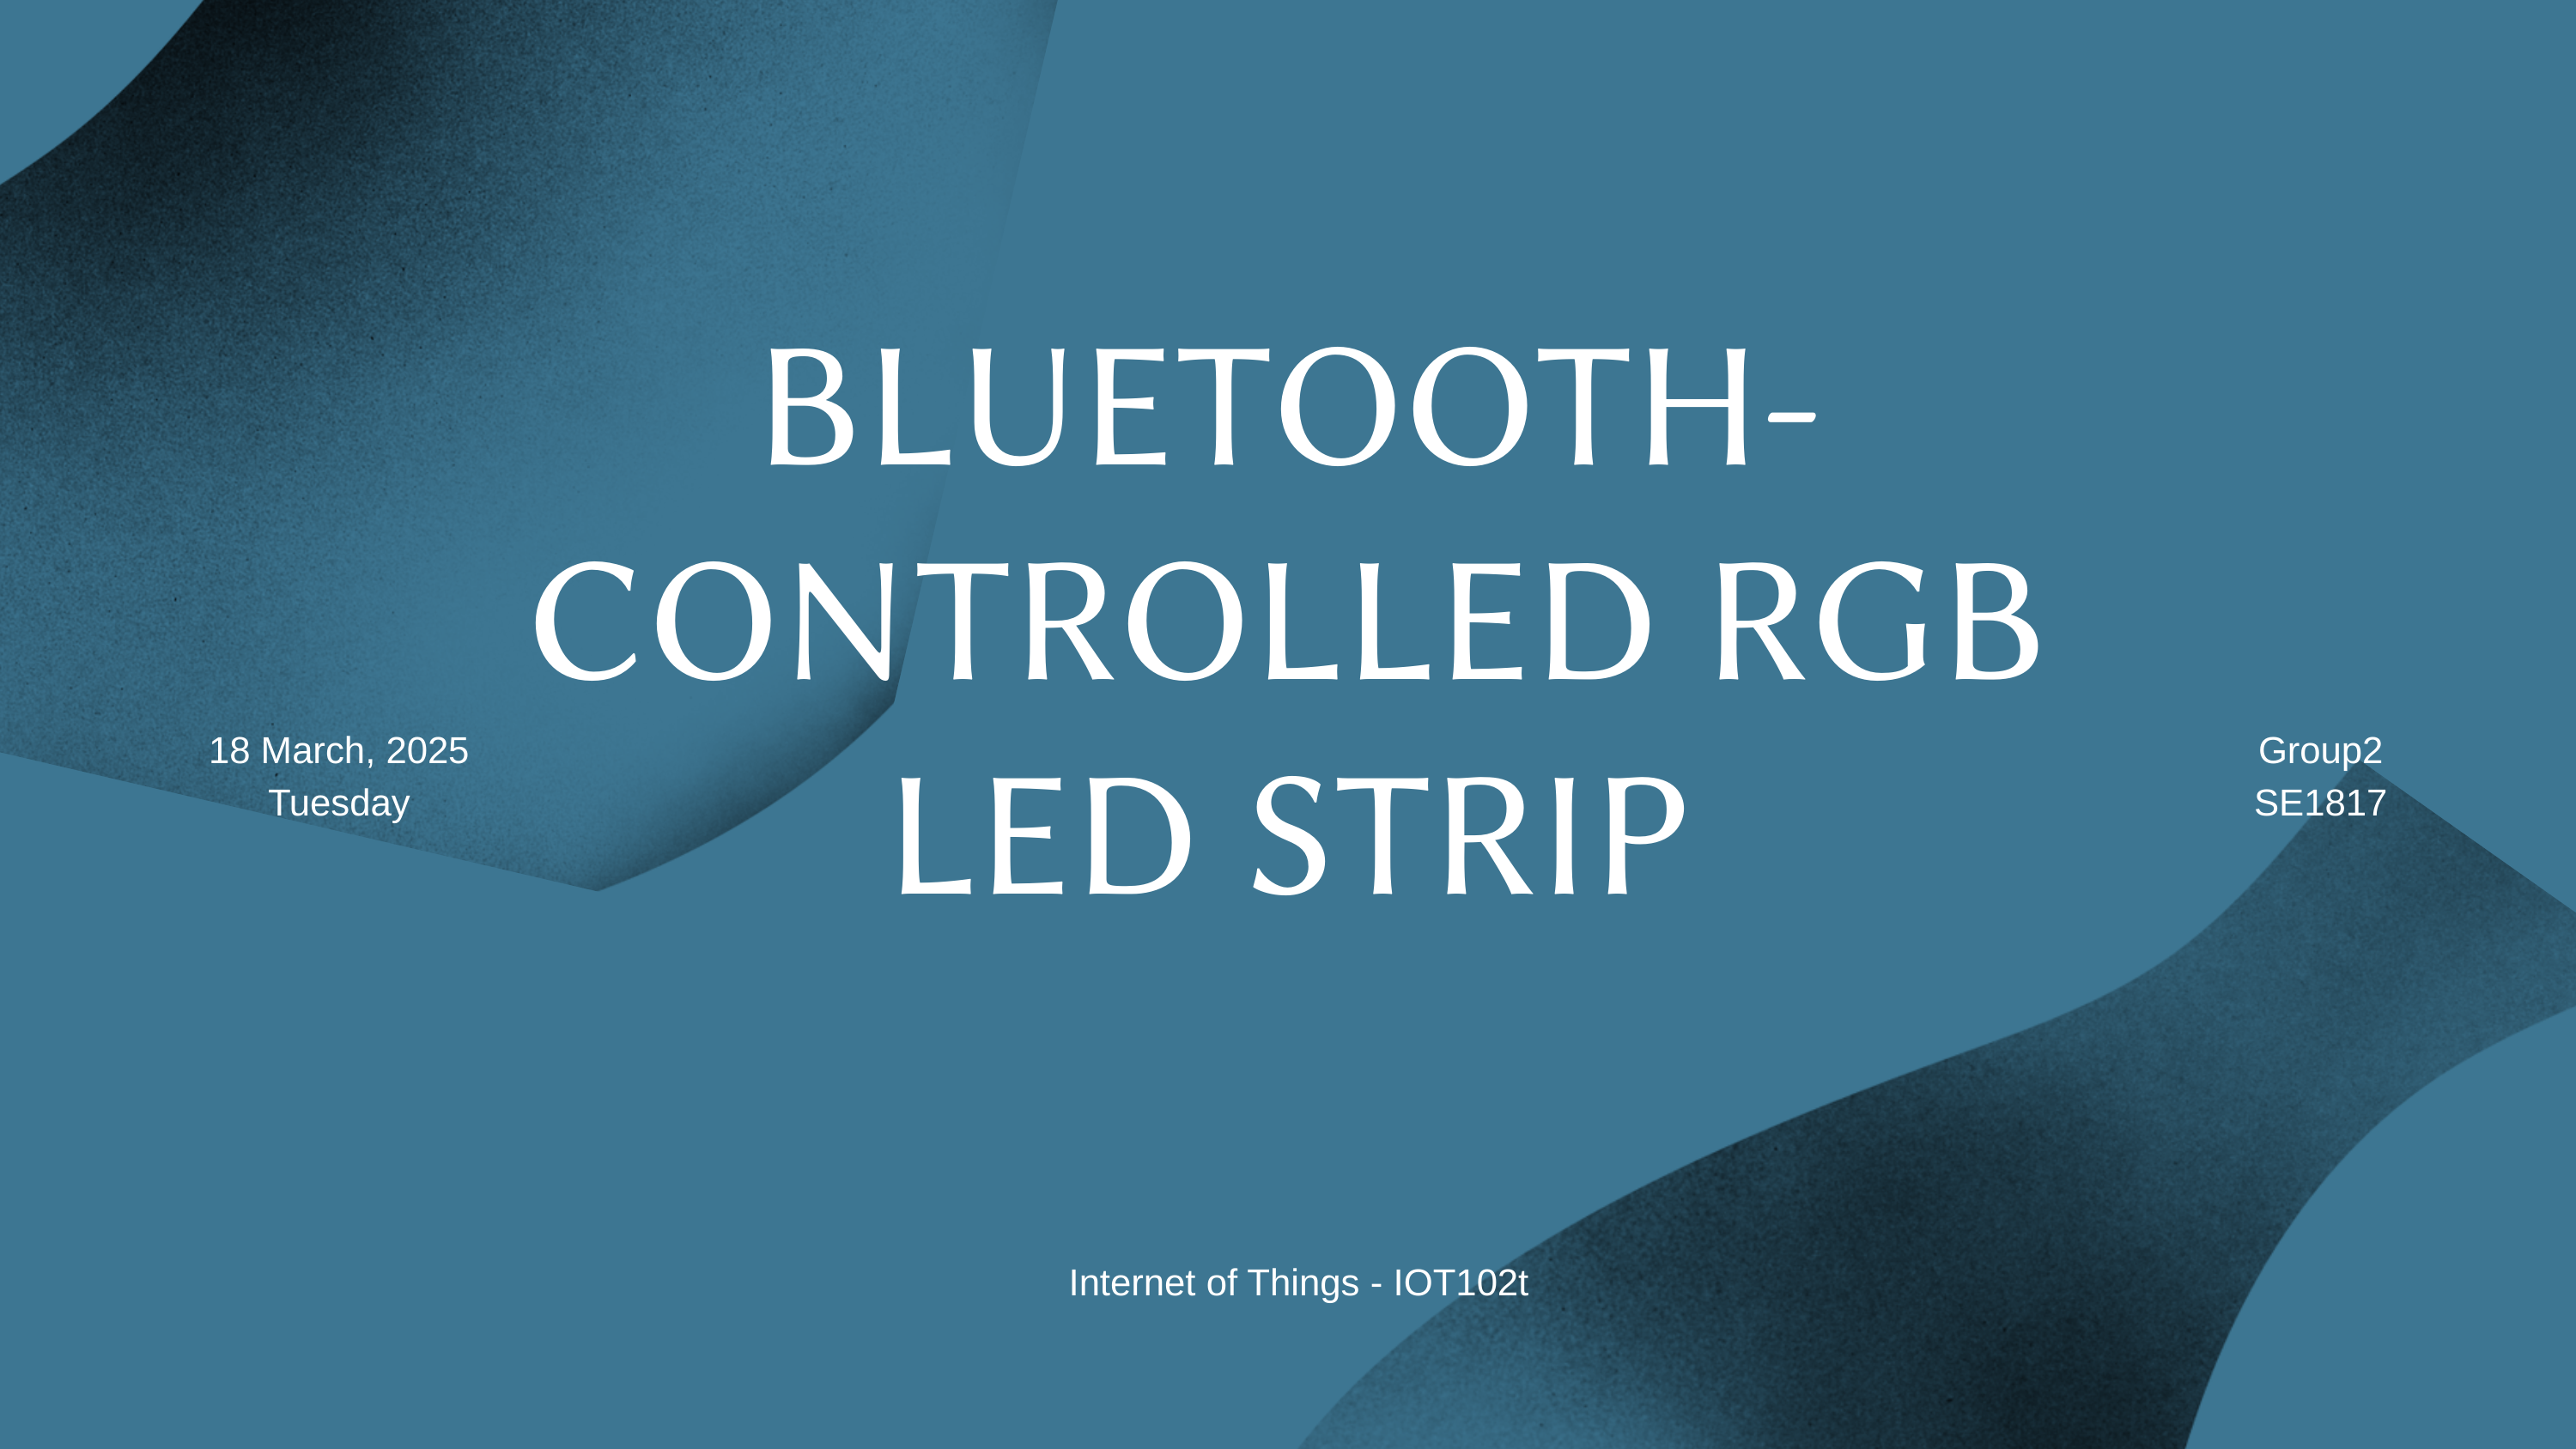

BLUETOOTH-CONTROLLED RGB LED STRIP

18 March, 2025
Tuesday
Group2
SE1817
Internet of Things - IOT102t